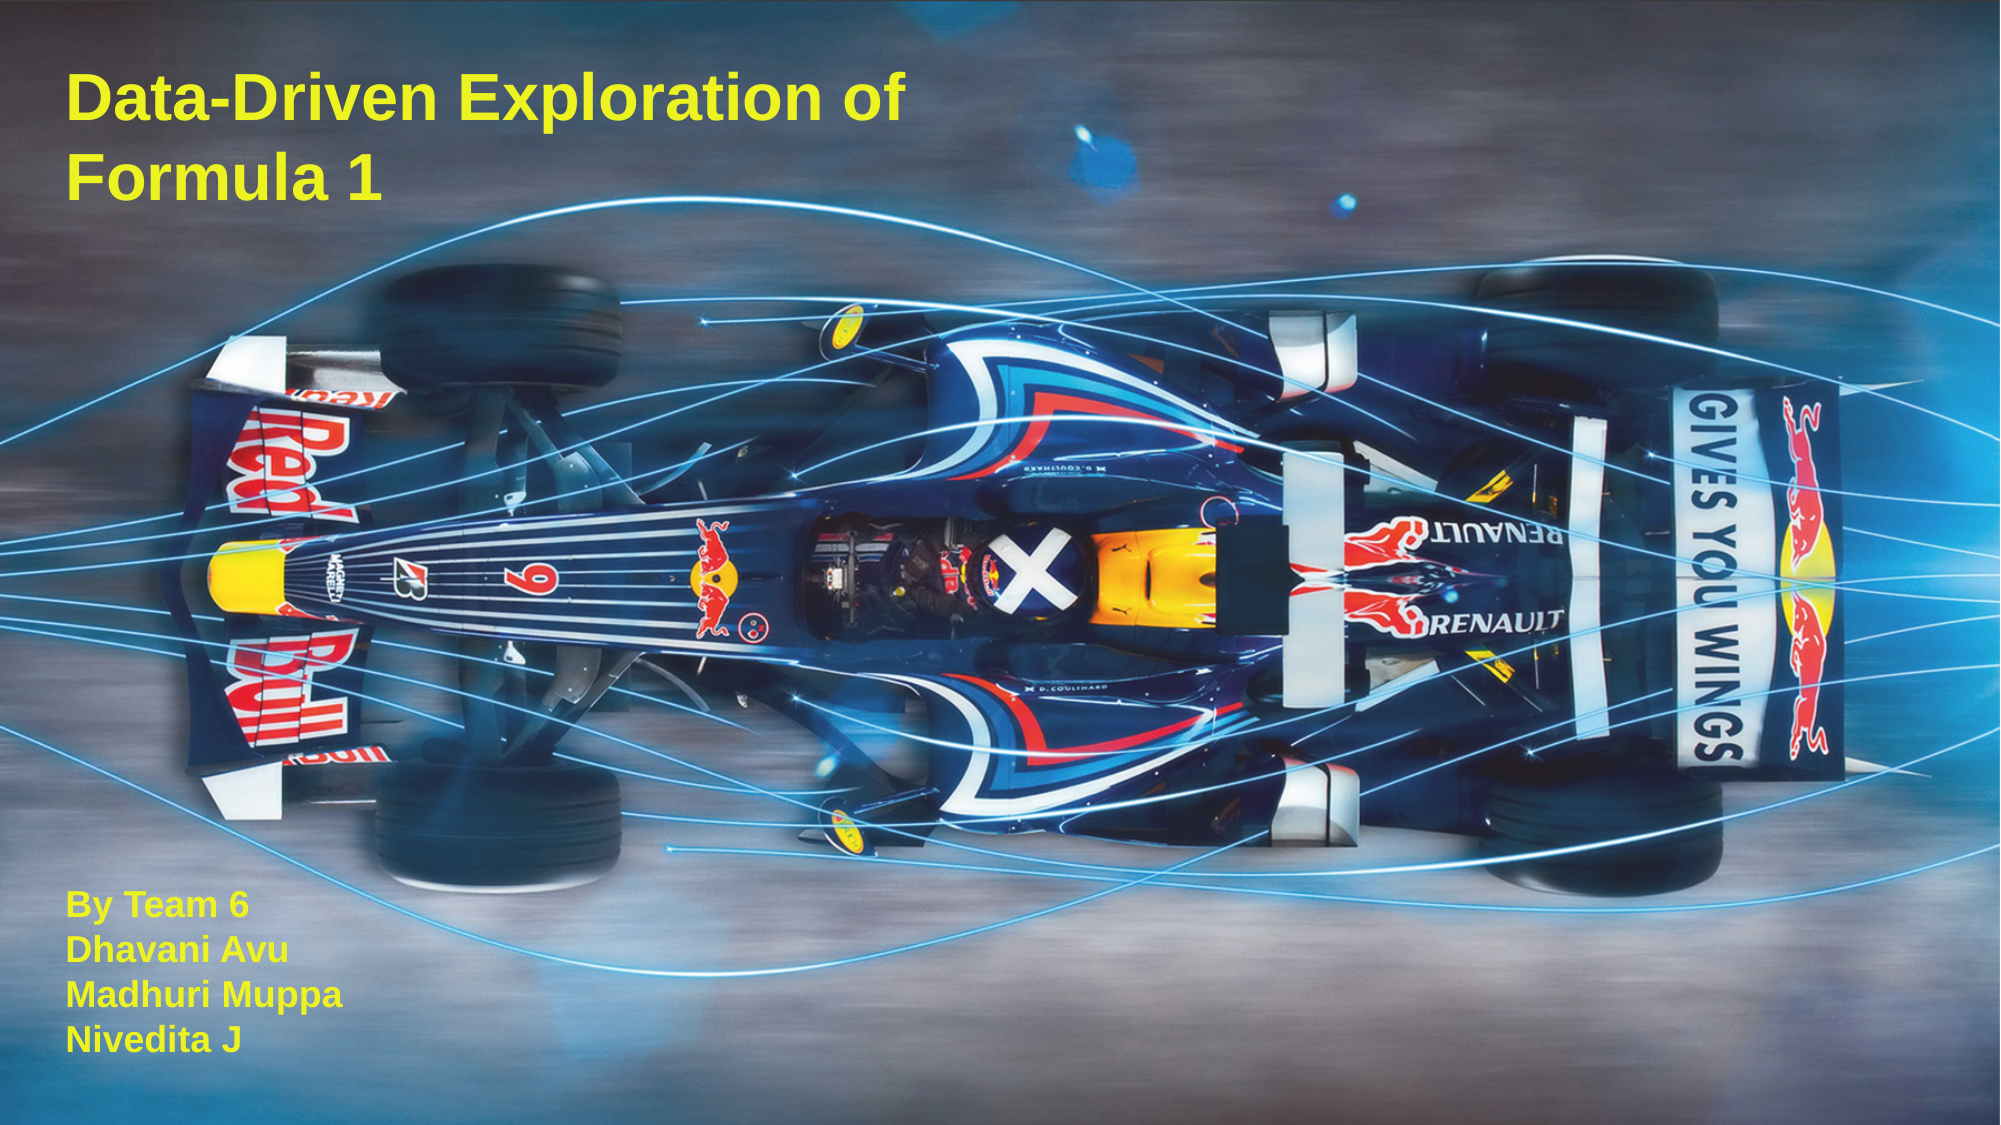

Data-Driven Exploration of Formula 1
By Team 6
Dhavani Avu
Madhuri Muppa
Nivedita J